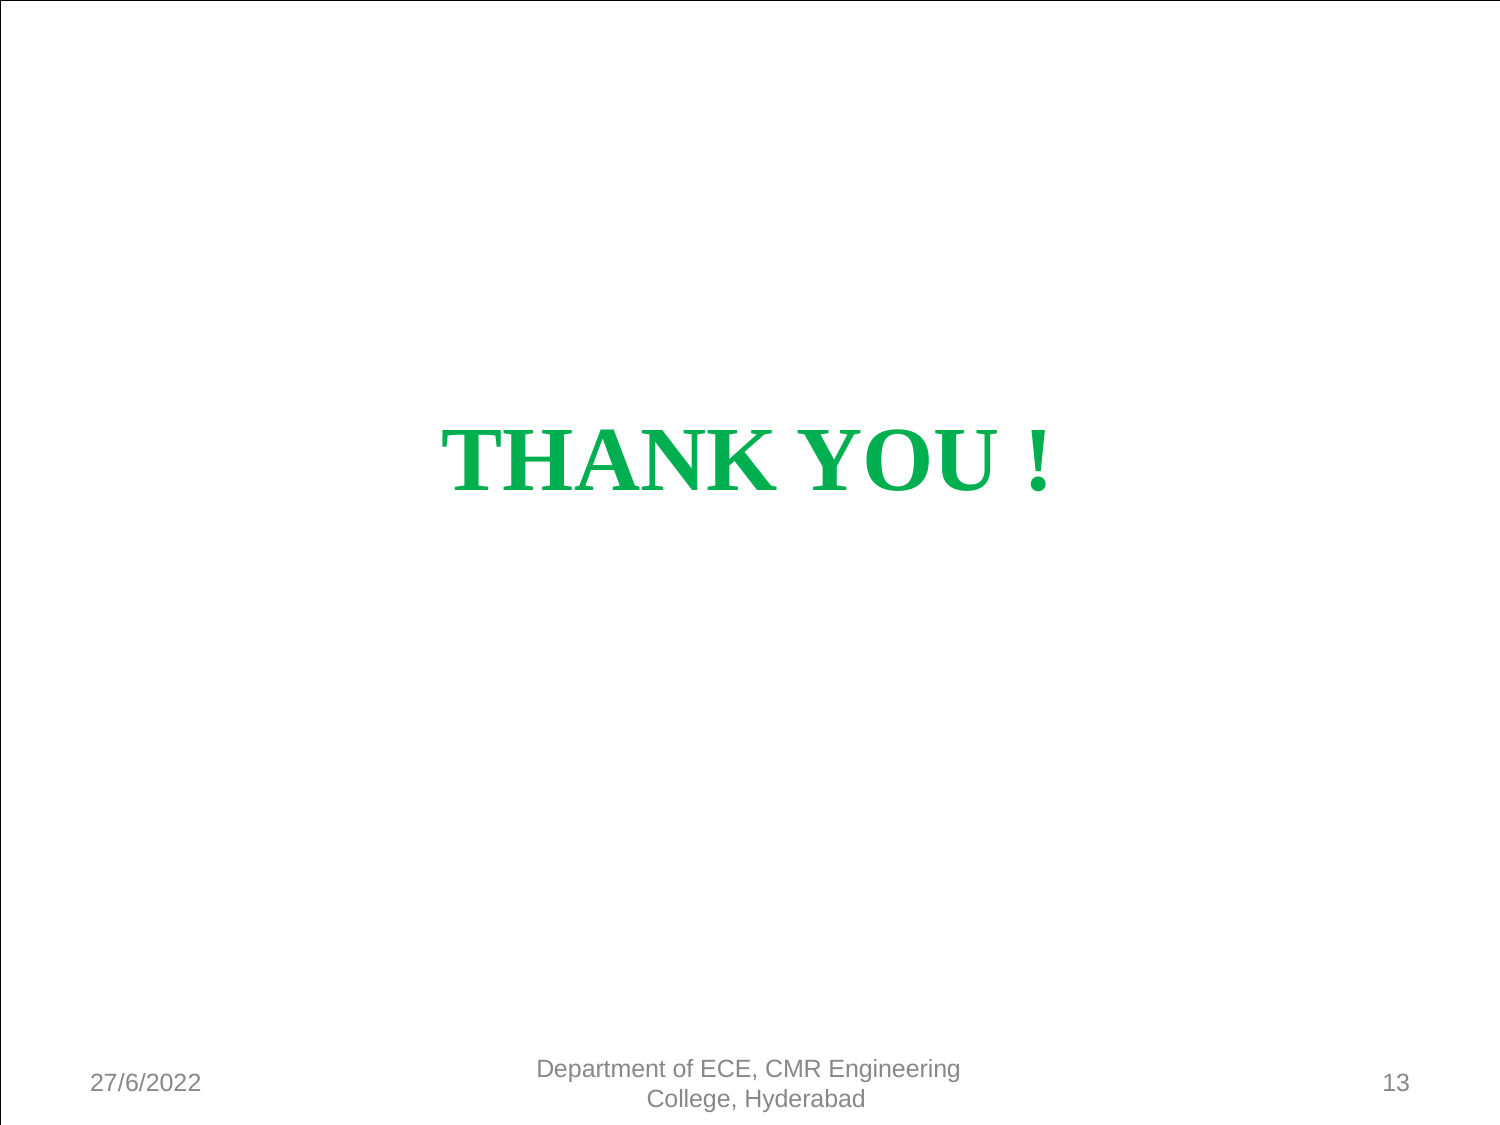

# THANK YOU !
Department of ECE, CMR Engineering  College, Hyderabad
13
27/6/2022